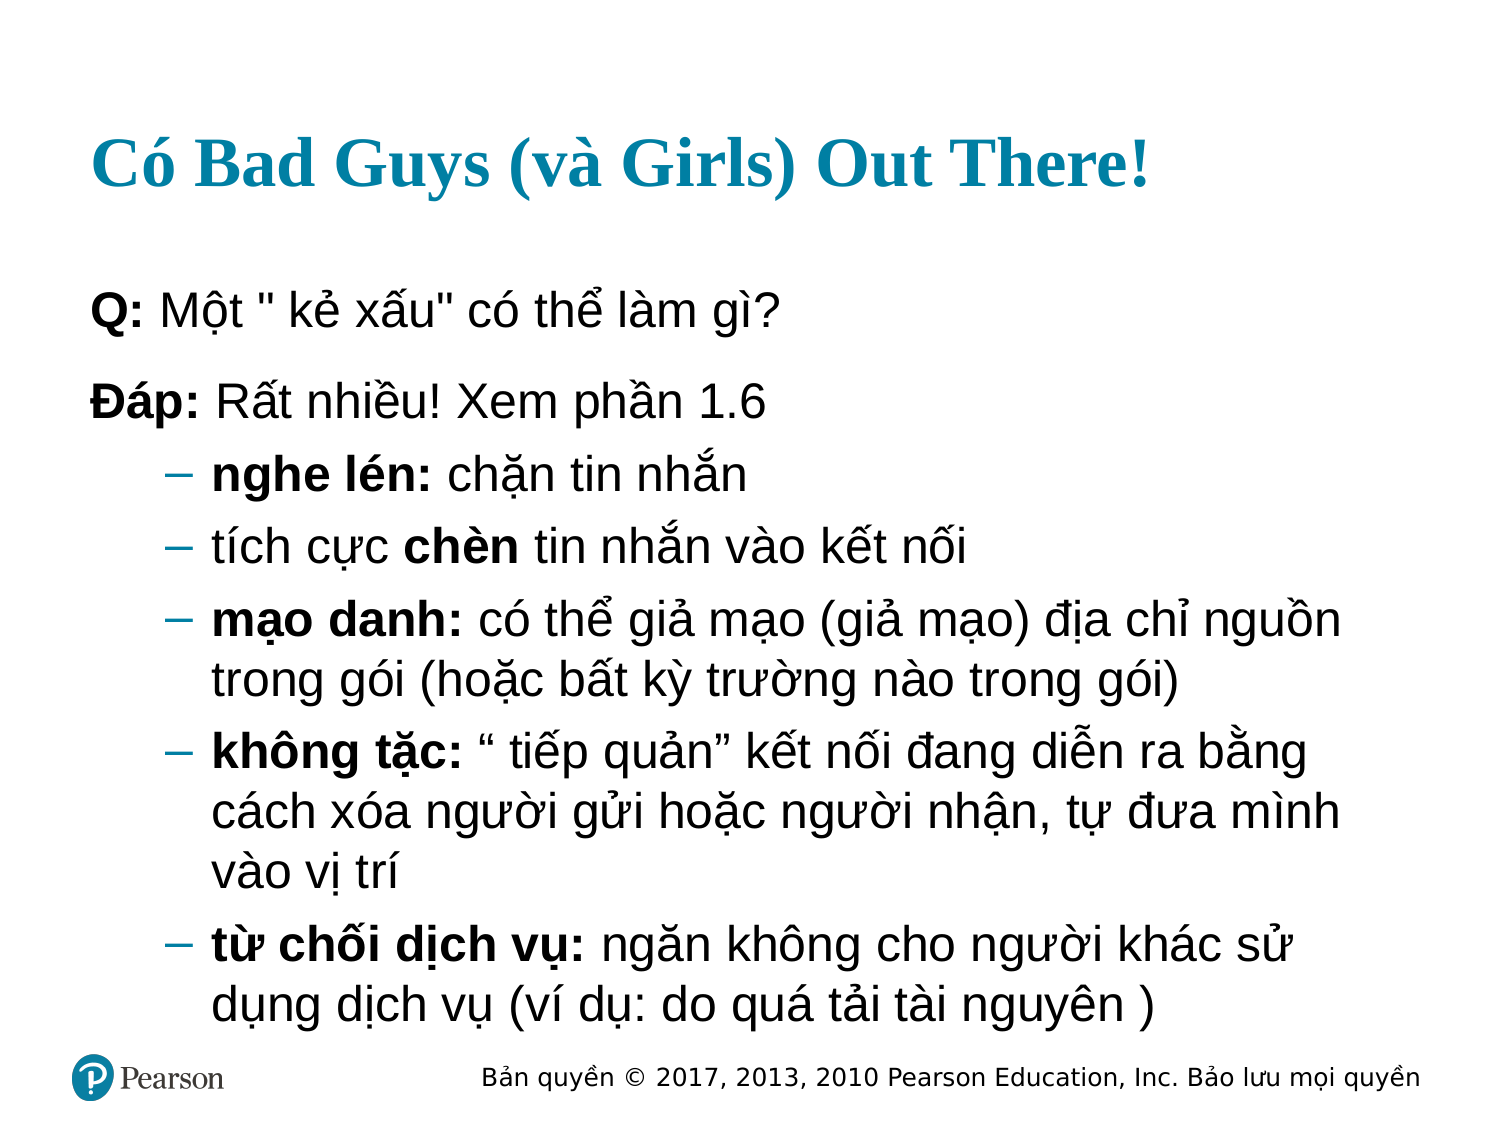

# Có Bad Guys (và Girls) Out There!
Q: Một " kẻ xấu" có thể làm gì?
Đáp: Rất nhiều! Xem phần 1.6
nghe lén: chặn tin nhắn
tích cực chèn tin nhắn vào kết nối
mạo danh: có thể giả mạo (giả mạo) địa chỉ nguồn trong gói (hoặc bất kỳ trường nào trong gói)
không tặc: “ tiếp quản” kết nối đang diễn ra bằng cách xóa người gửi hoặc người nhận, tự đưa mình vào vị trí
từ chối dịch vụ: ngăn không cho người khác sử dụng dịch vụ (ví dụ: do quá tải tài nguyên )